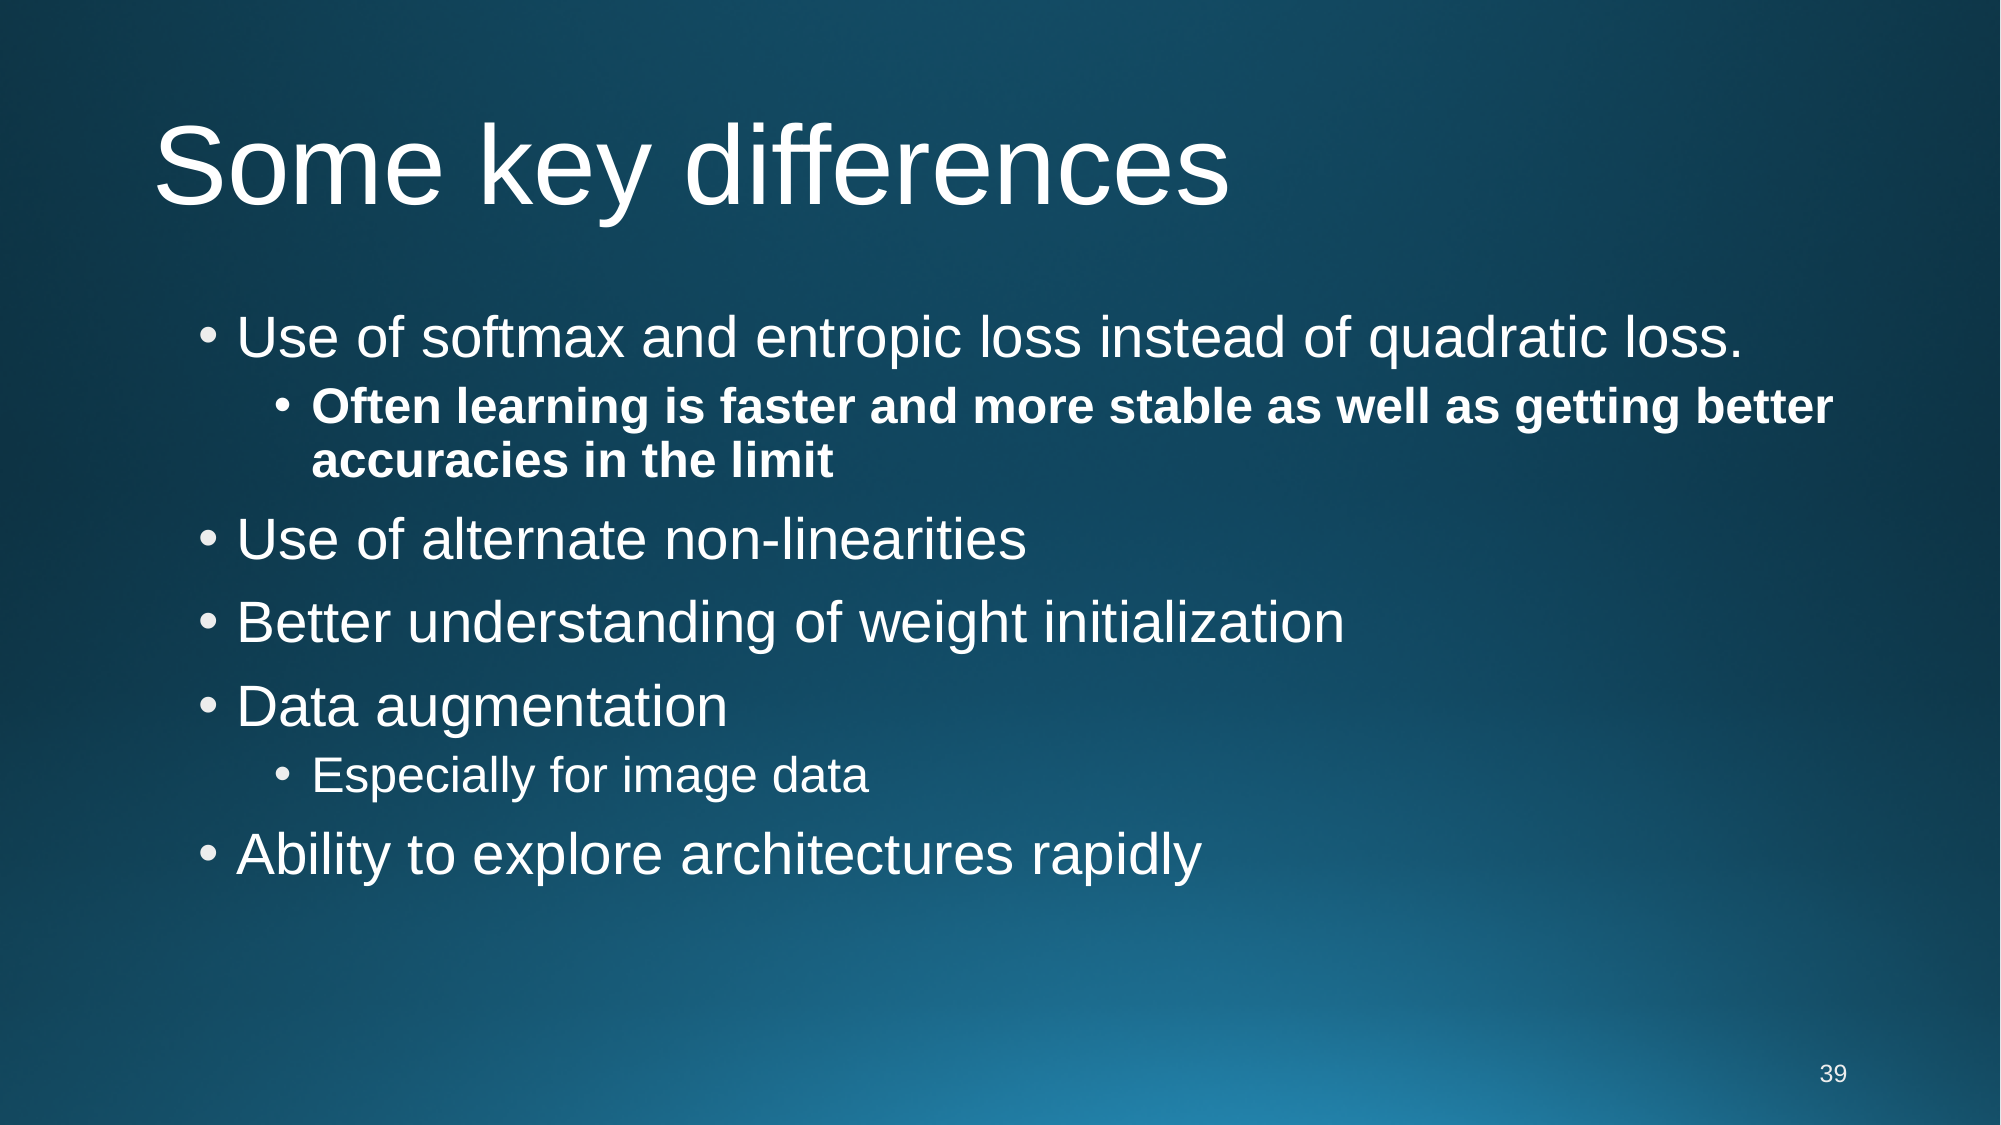

# Some key differences
Use of softmax and entropic loss instead of quadratic loss.
Often learning is faster and more stable as well as getting better accuracies in the limit
Use of alternate non-linearities
Better understanding of weight initialization
Data augmentation
Especially for image data
Ability to explore architectures rapidly

39